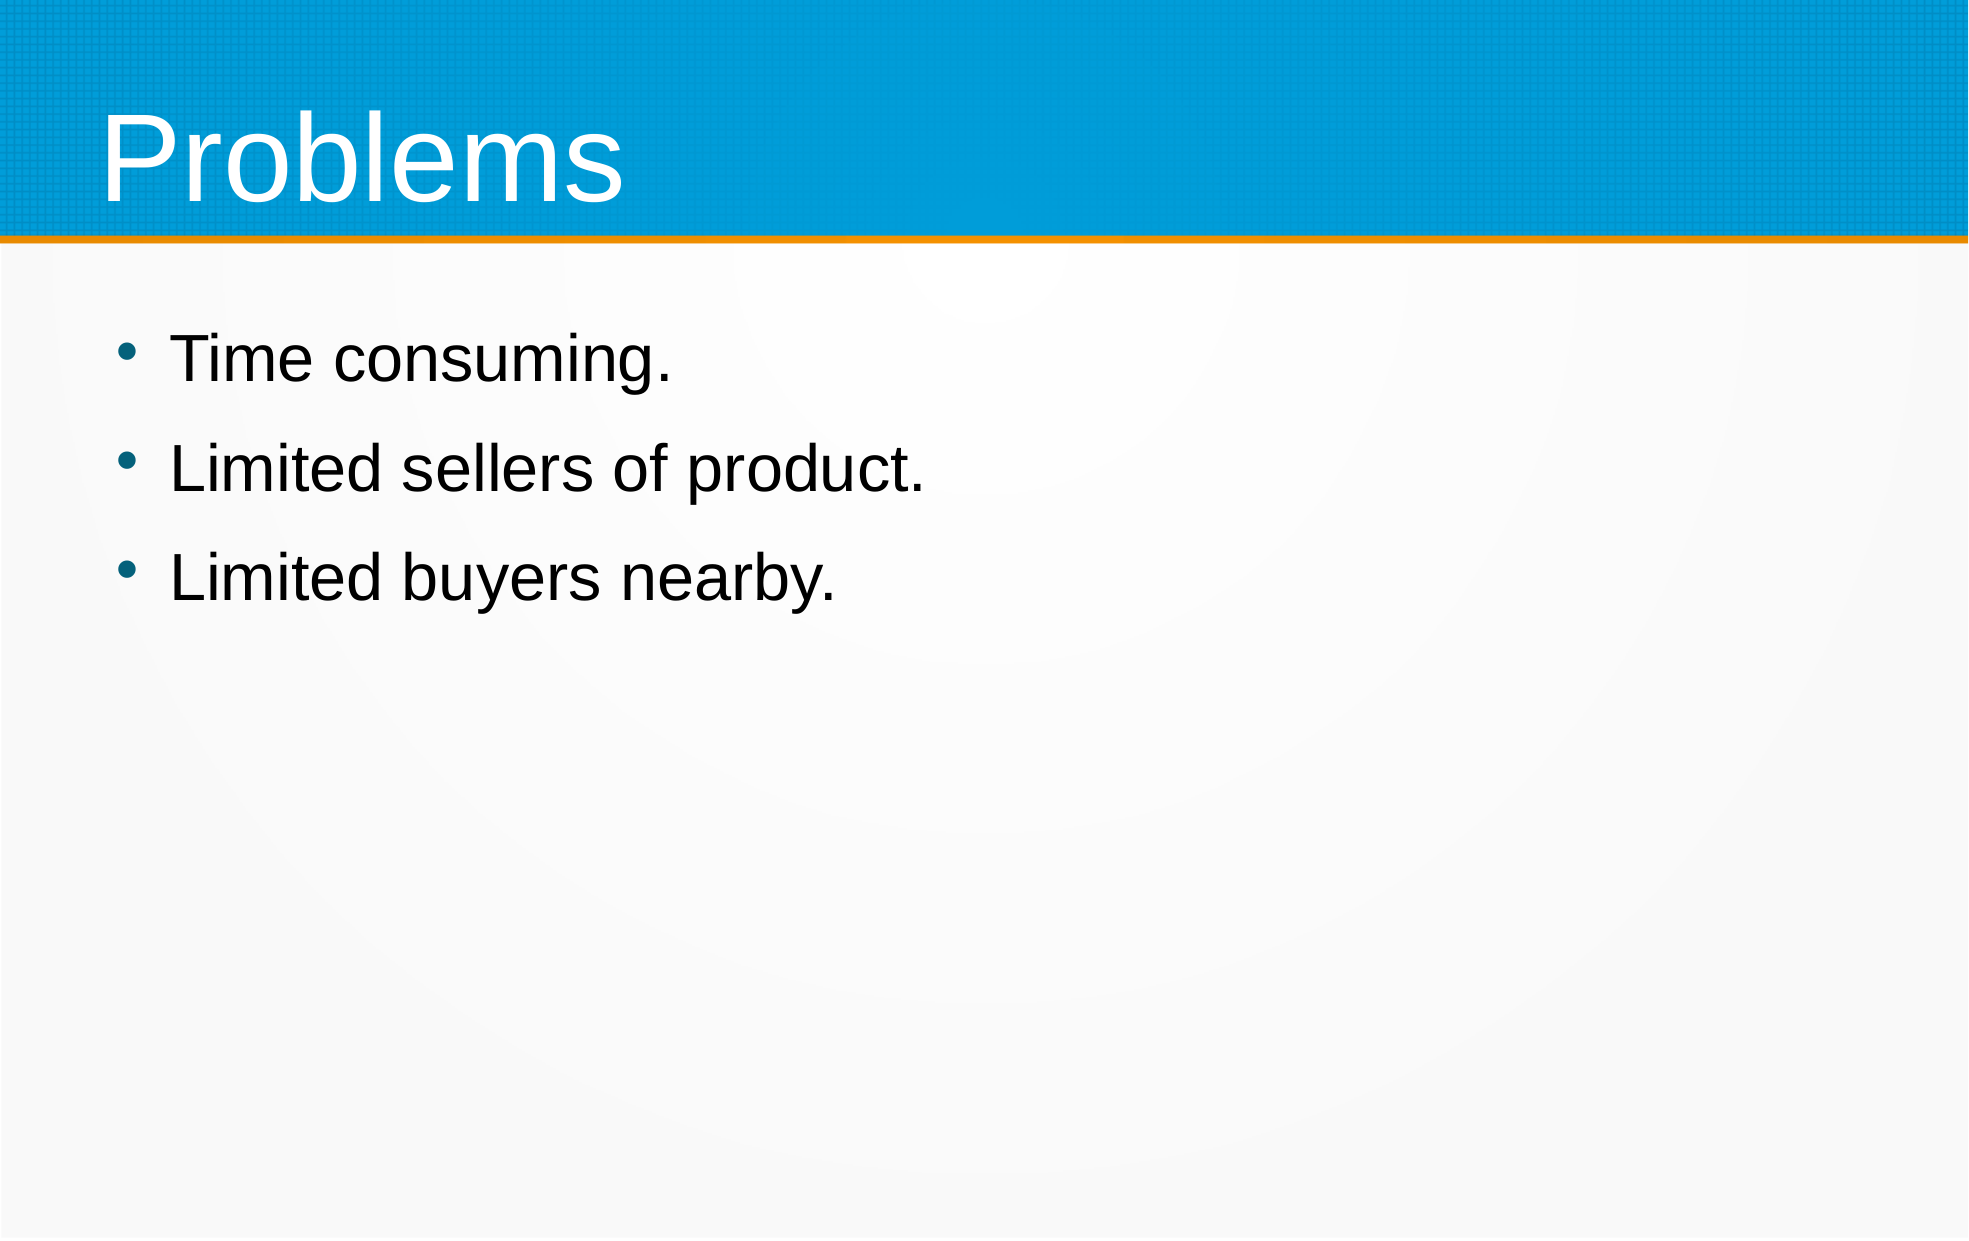

Problems
Time consuming.
Limited sellers of product.
Limited buyers nearby.